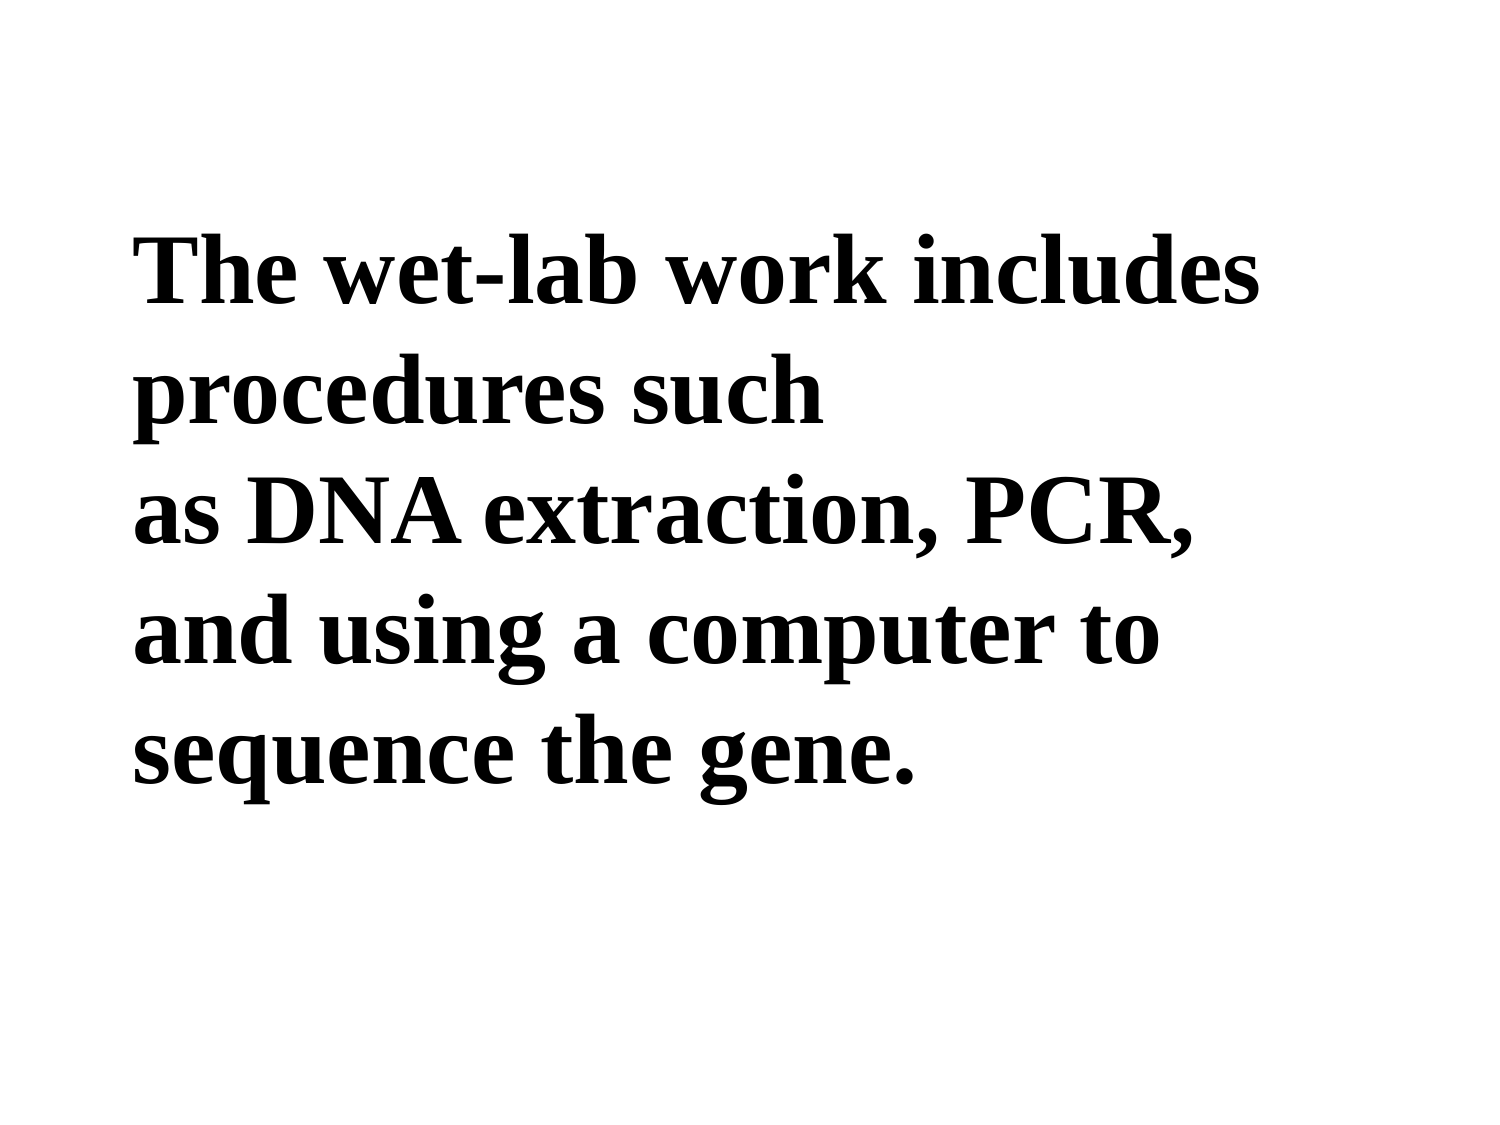

The wet-lab work includes procedures such
as DNA extraction, PCR, and using a computer to
sequence the gene.